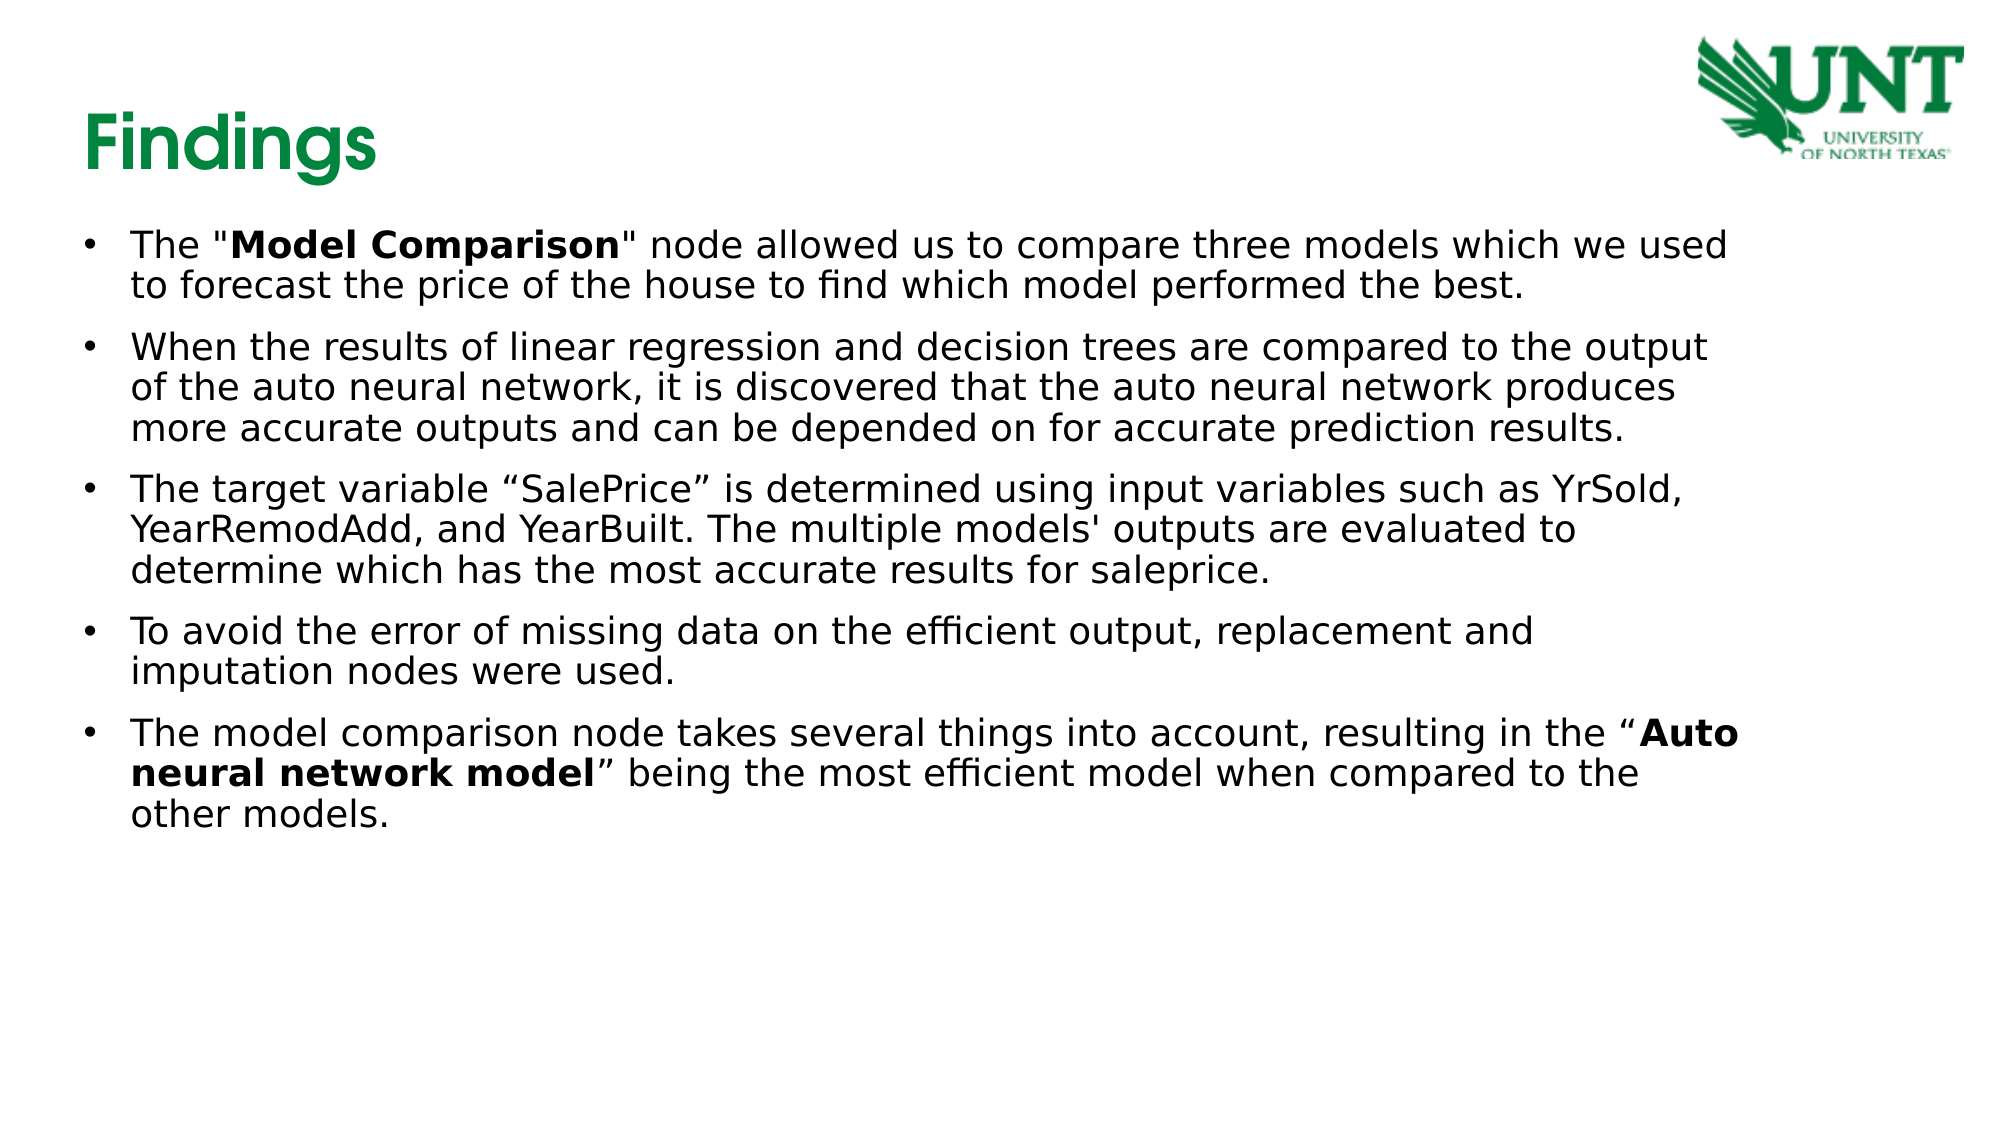

Findings
The "Model Comparison" node allowed us to compare three models which we used to forecast the price of the house to find which model performed the best.
When the results of linear regression and decision trees are compared to the output of the auto neural network, it is discovered that the auto neural network produces more accurate outputs and can be depended on for accurate prediction results.
The target variable “SalePrice” is determined using input variables such as YrSold, YearRemodAdd, and YearBuilt. The multiple models' outputs are evaluated to determine which has the most accurate results for saleprice.
To avoid the error of missing data on the efficient output, replacement and imputation nodes were used.
The model comparison node takes several things into account, resulting in the “Auto neural network model” being the most efficient model when compared to the other models.